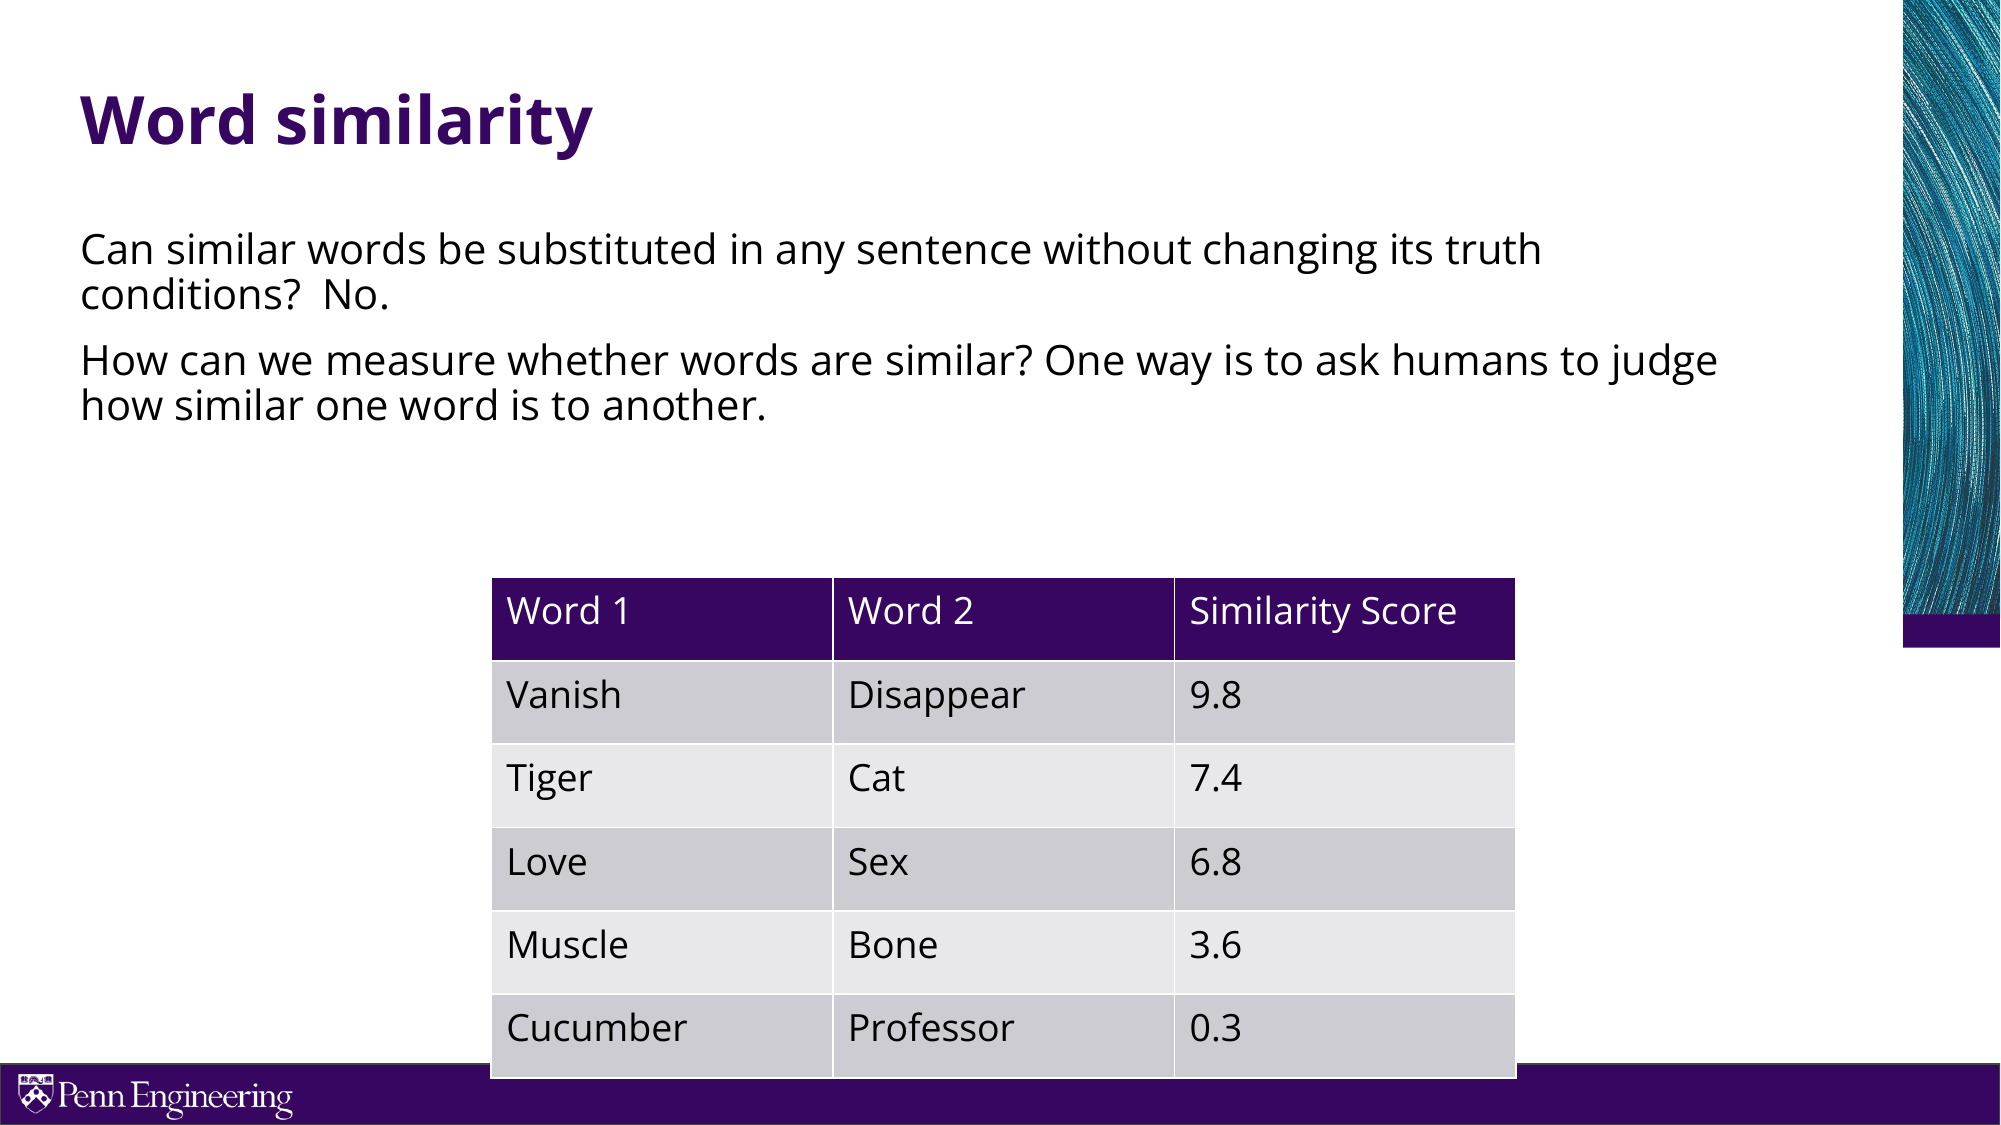

# Word similarity
Can similar words be substituted in any sentence without changing its truth conditions?  No.
How can we measure whether words are similar? One way is to ask humans to judge how similar one word is to another.
| Word 1 | Word 2 | Similarity Score |
| --- | --- | --- |
| Vanish | Disappear | 9.8 |
| Tiger | Cat | 7.4 |
| Love | Sex | 6.8 |
| Muscle | Bone | 3.6 |
| Cucumber | Professor | 0.3 |